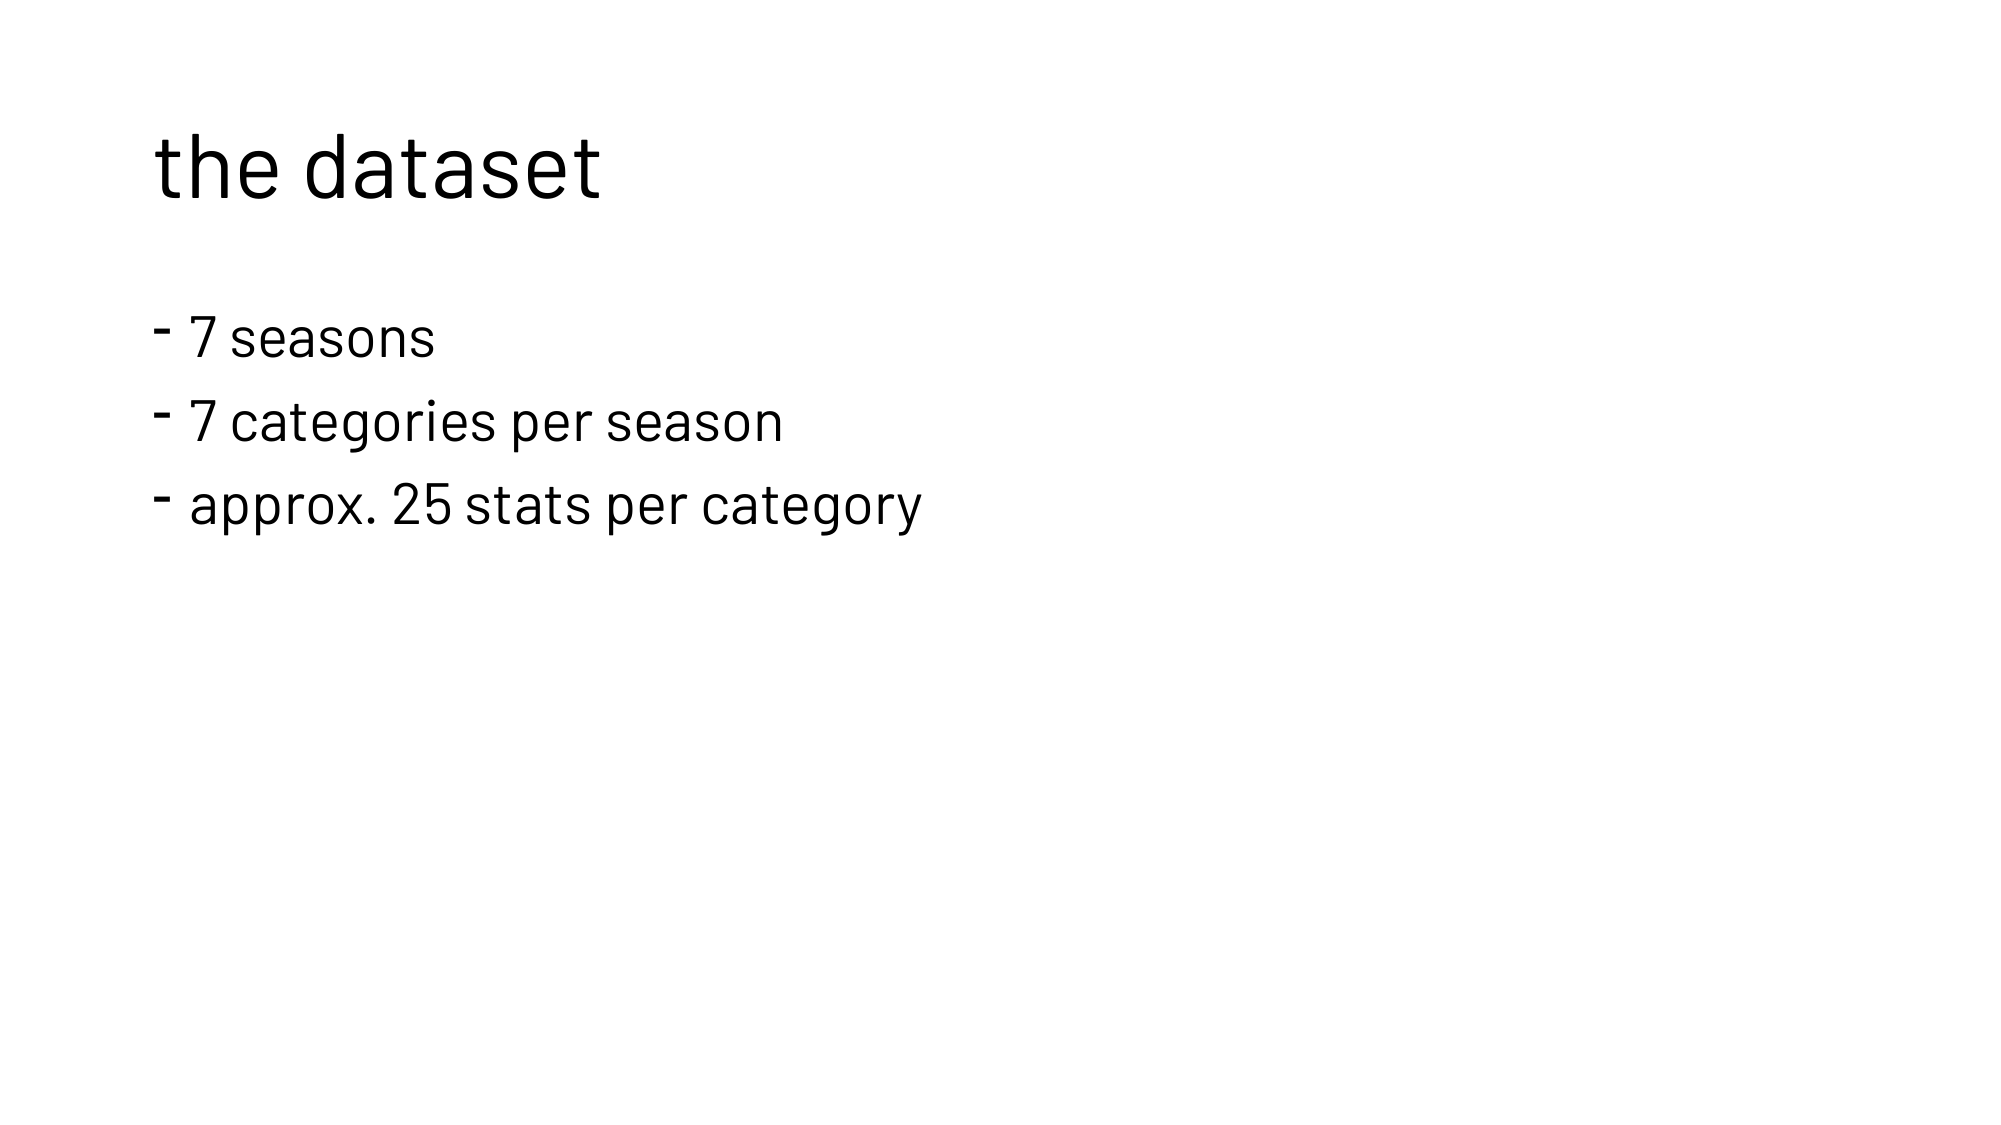

# the dataset
7 seasons
7 categories per season
approx. 25 stats per category